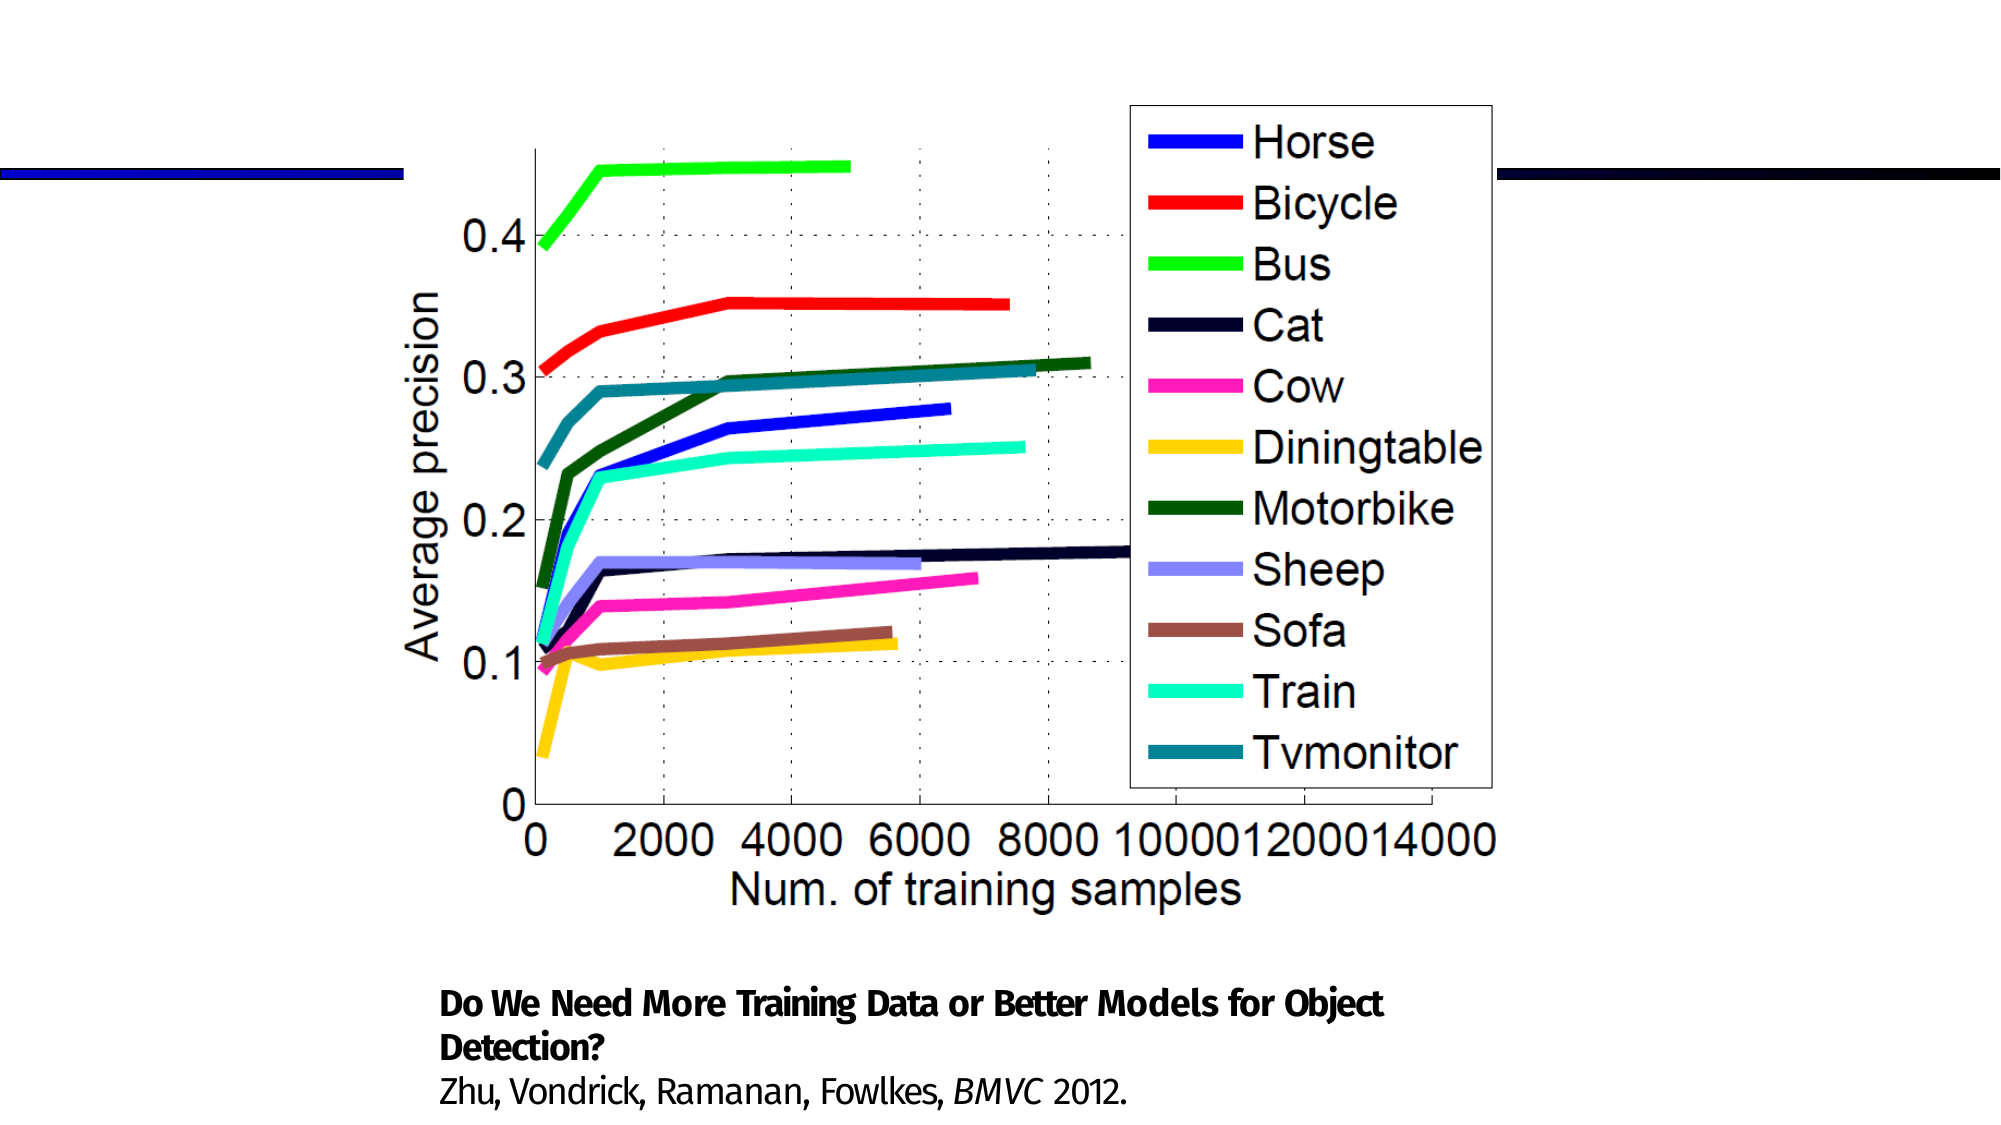

Do We Need More Training Data or Better Models for Object Detection?
Zhu, Vondrick, Ramanan, Fowlkes, BMVC 2012.